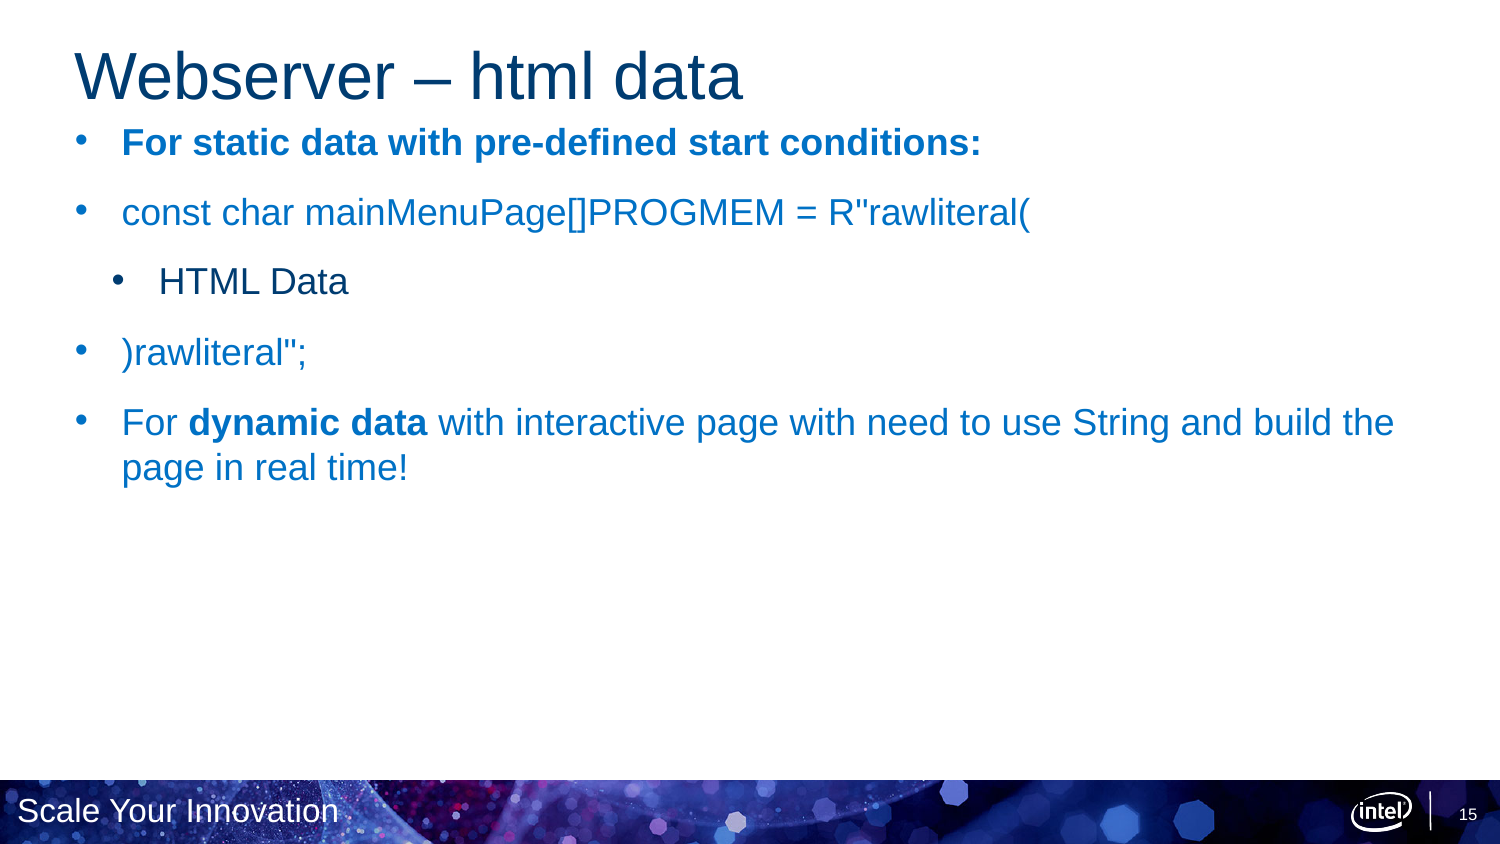

# Webserver – html data
For static data with pre-defined start conditions:
const char mainMenuPage[]PROGMEM = R"rawliteral(
HTML Data
)rawliteral";
For dynamic data with interactive page with need to use String and build the page in real time!

15